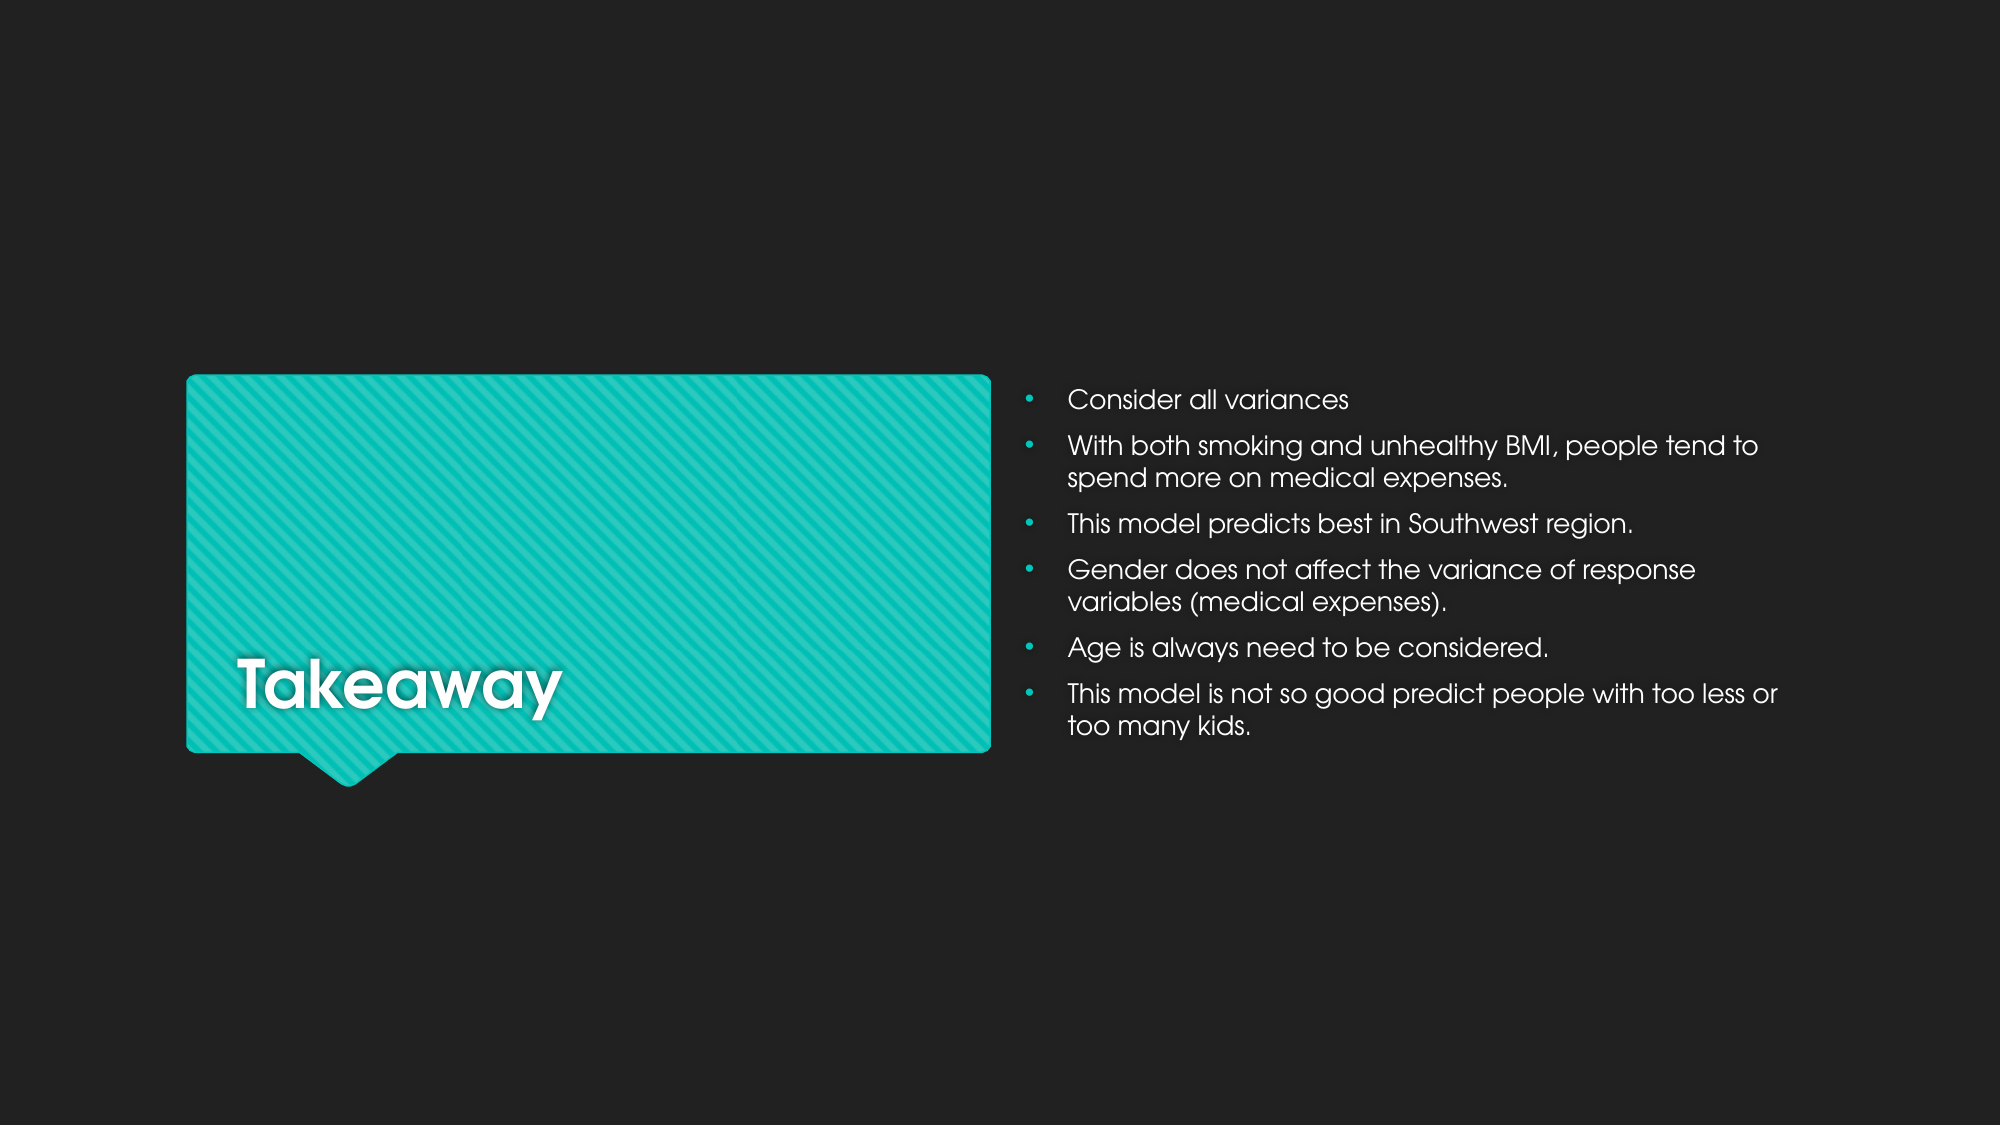

Consider all variances
With both smoking and unhealthy BMI, people tend to spend more on medical expenses.
This model predicts best in Southwest region.
Gender does not affect the variance of response variables (medical expenses).
Age is always need to be considered.
This model is not so good predict people with too less or too many kids.
# Takeaway